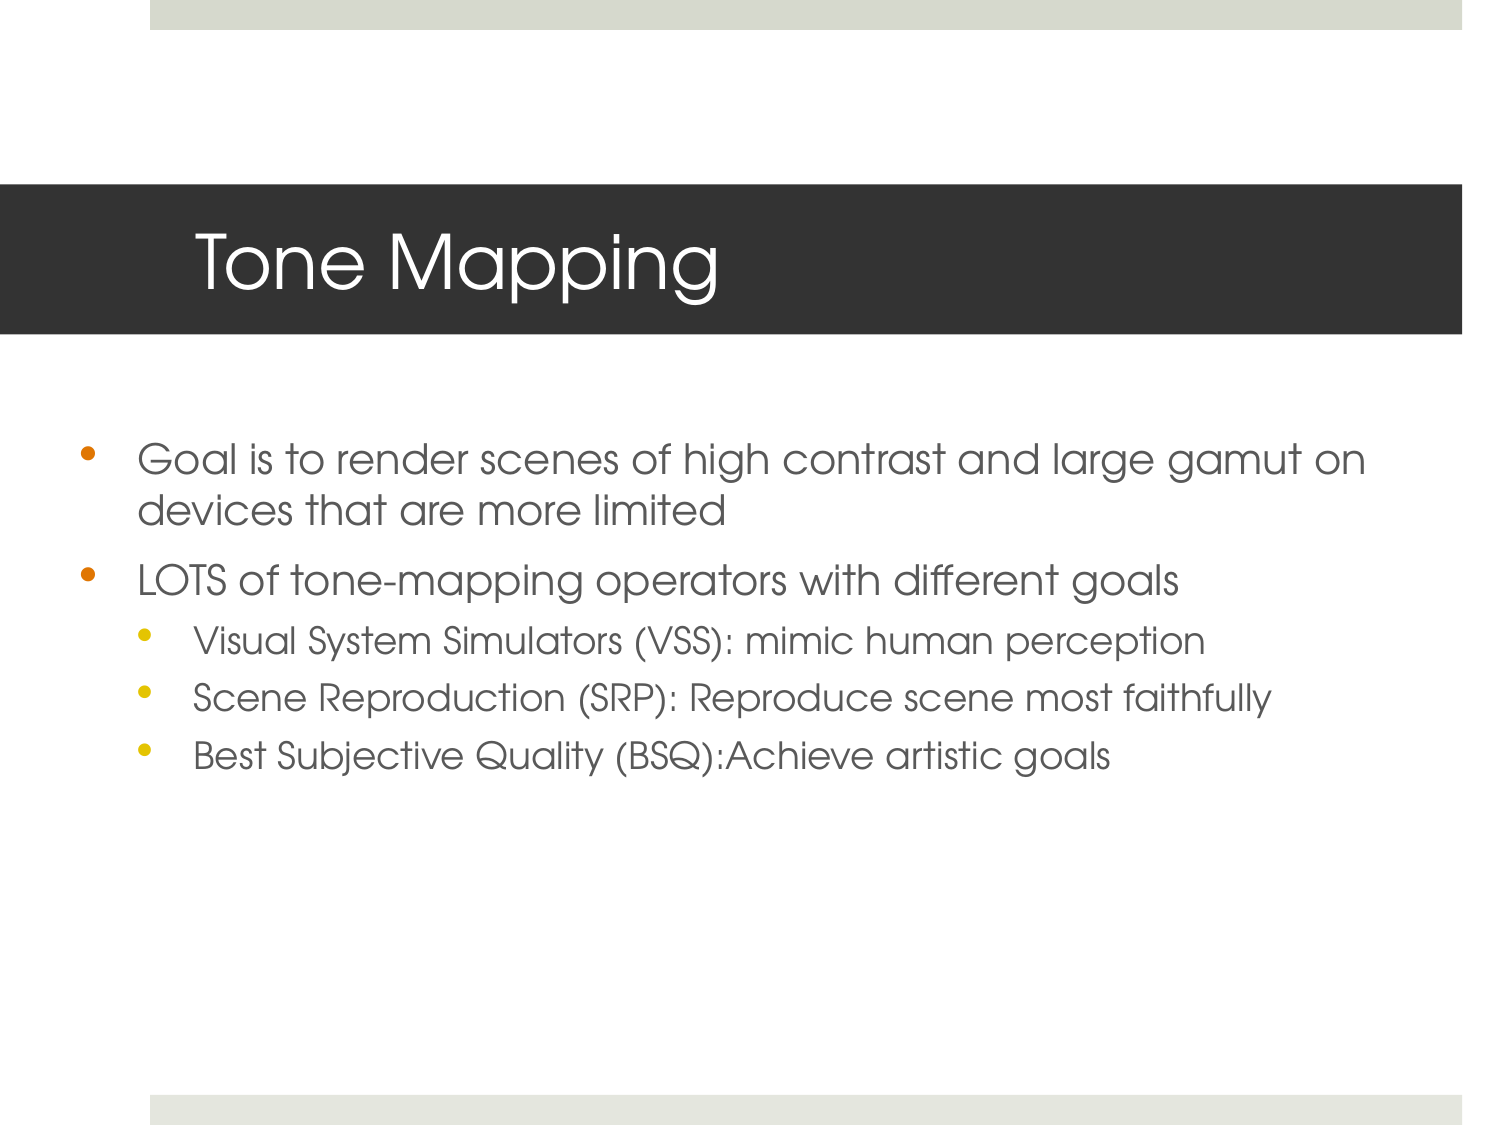

# Tone Mapping
Goal is to render scenes of high contrast and large gamut on devices that are more limited
LOTS of tone-mapping operators with different goals
Visual System Simulators (VSS): mimic human perception
Scene Reproduction (SRP): Reproduce scene most faithfully
Best Subjective Quality (BSQ):Achieve artistic goals